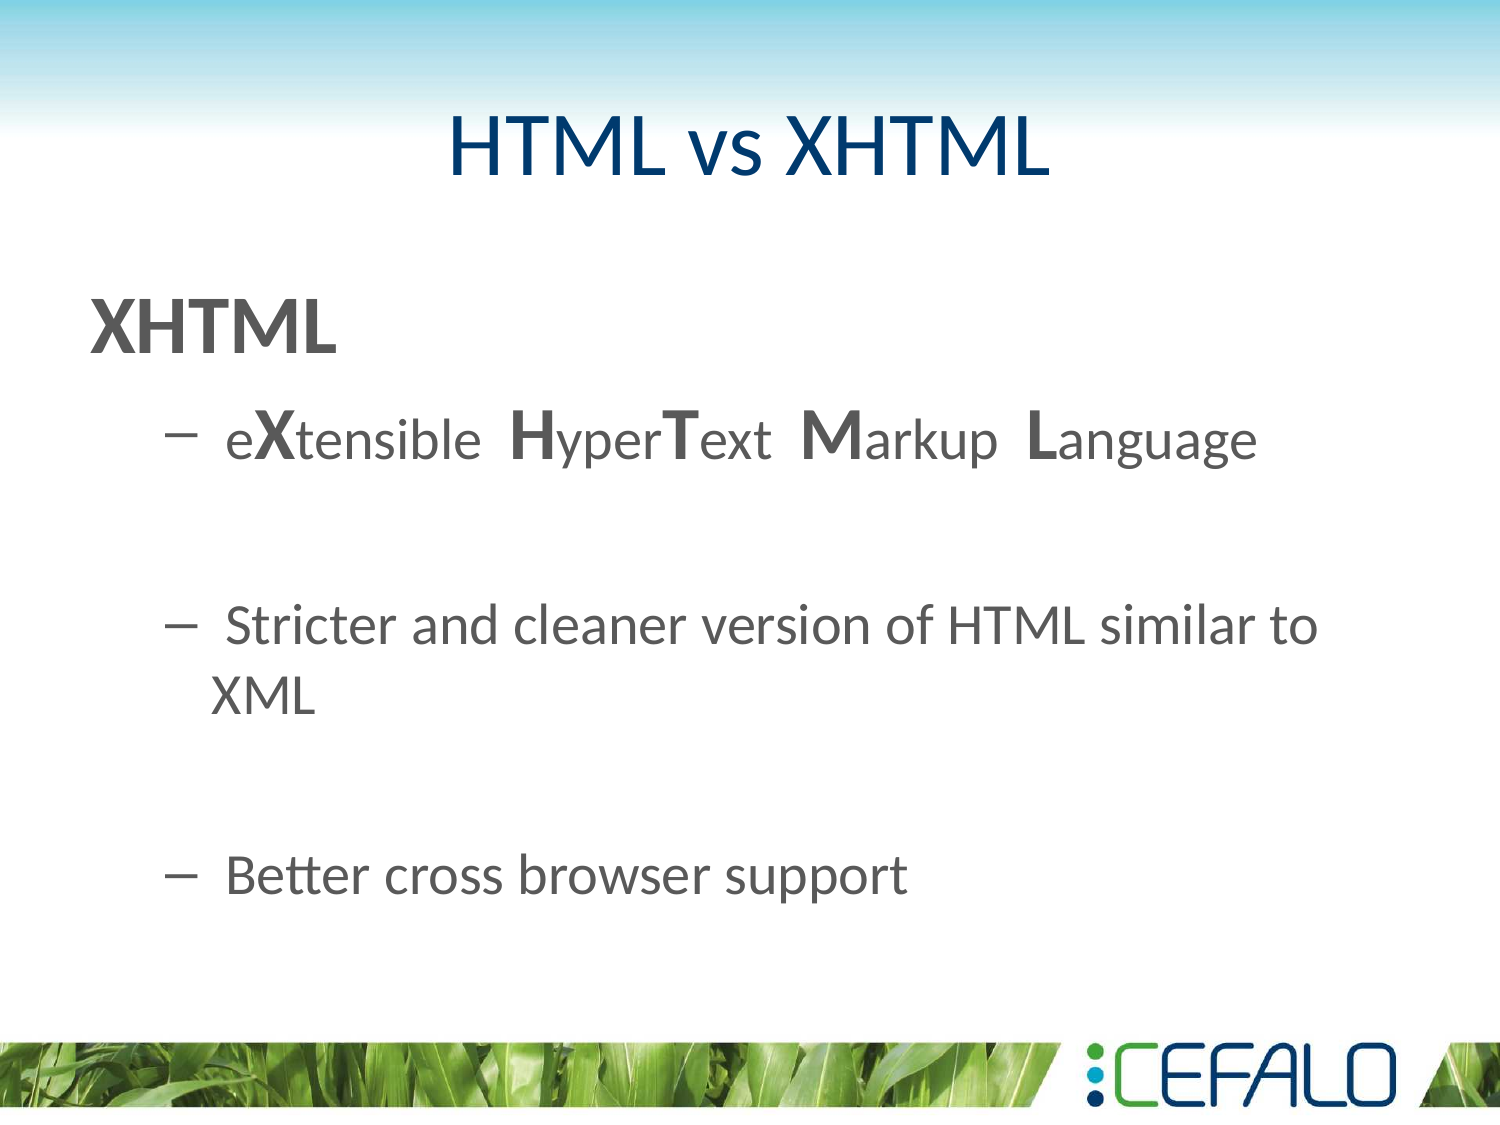

# HTML vs XHTML
XHTML
 eXtensible  HyperText  Markup  Language

 Stricter and cleaner version of HTML similar to  XML

 Better cross browser support